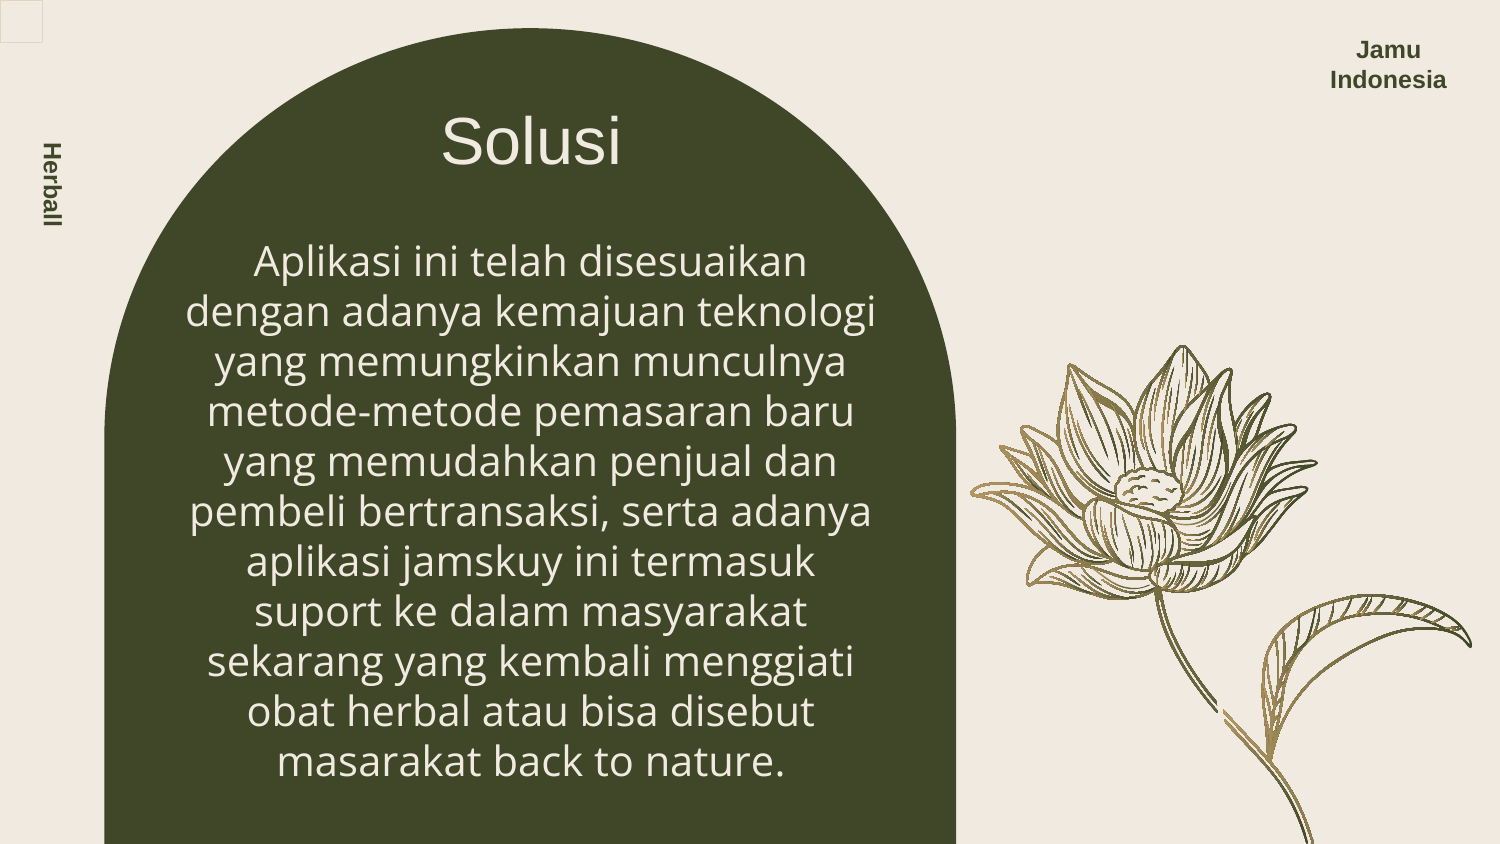

Jamu Indonesia
# Solusi
Herball
Aplikasi ini telah disesuaikan dengan adanya kemajuan teknologi yang memungkinkan munculnya metode-metode pemasaran baru yang memudahkan penjual dan pembeli bertransaksi, serta adanya aplikasi jamskuy ini termasuk suport ke dalam masyarakat sekarang yang kembali menggiati obat herbal atau bisa disebut masarakat back to nature.